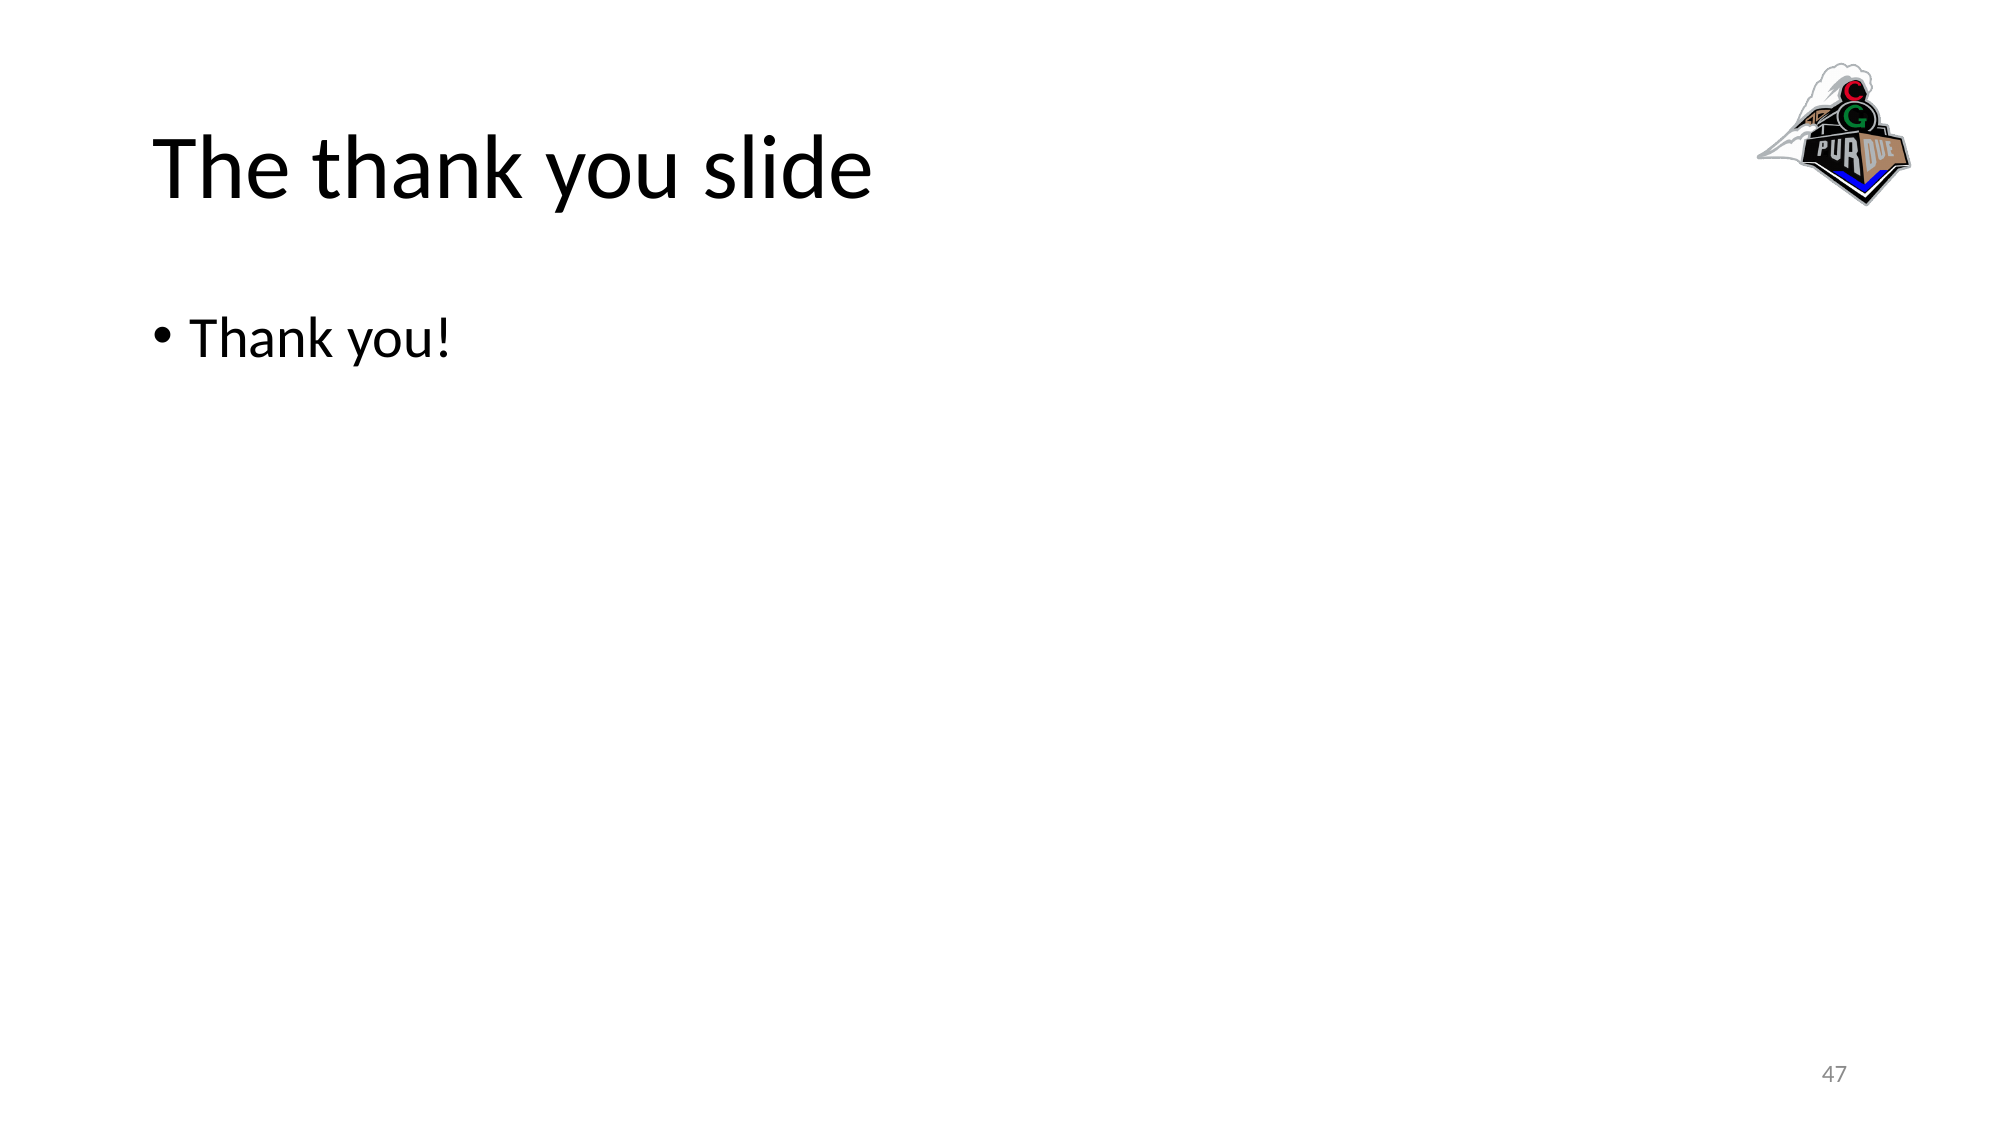

# The thank you slide
Thank you!
47